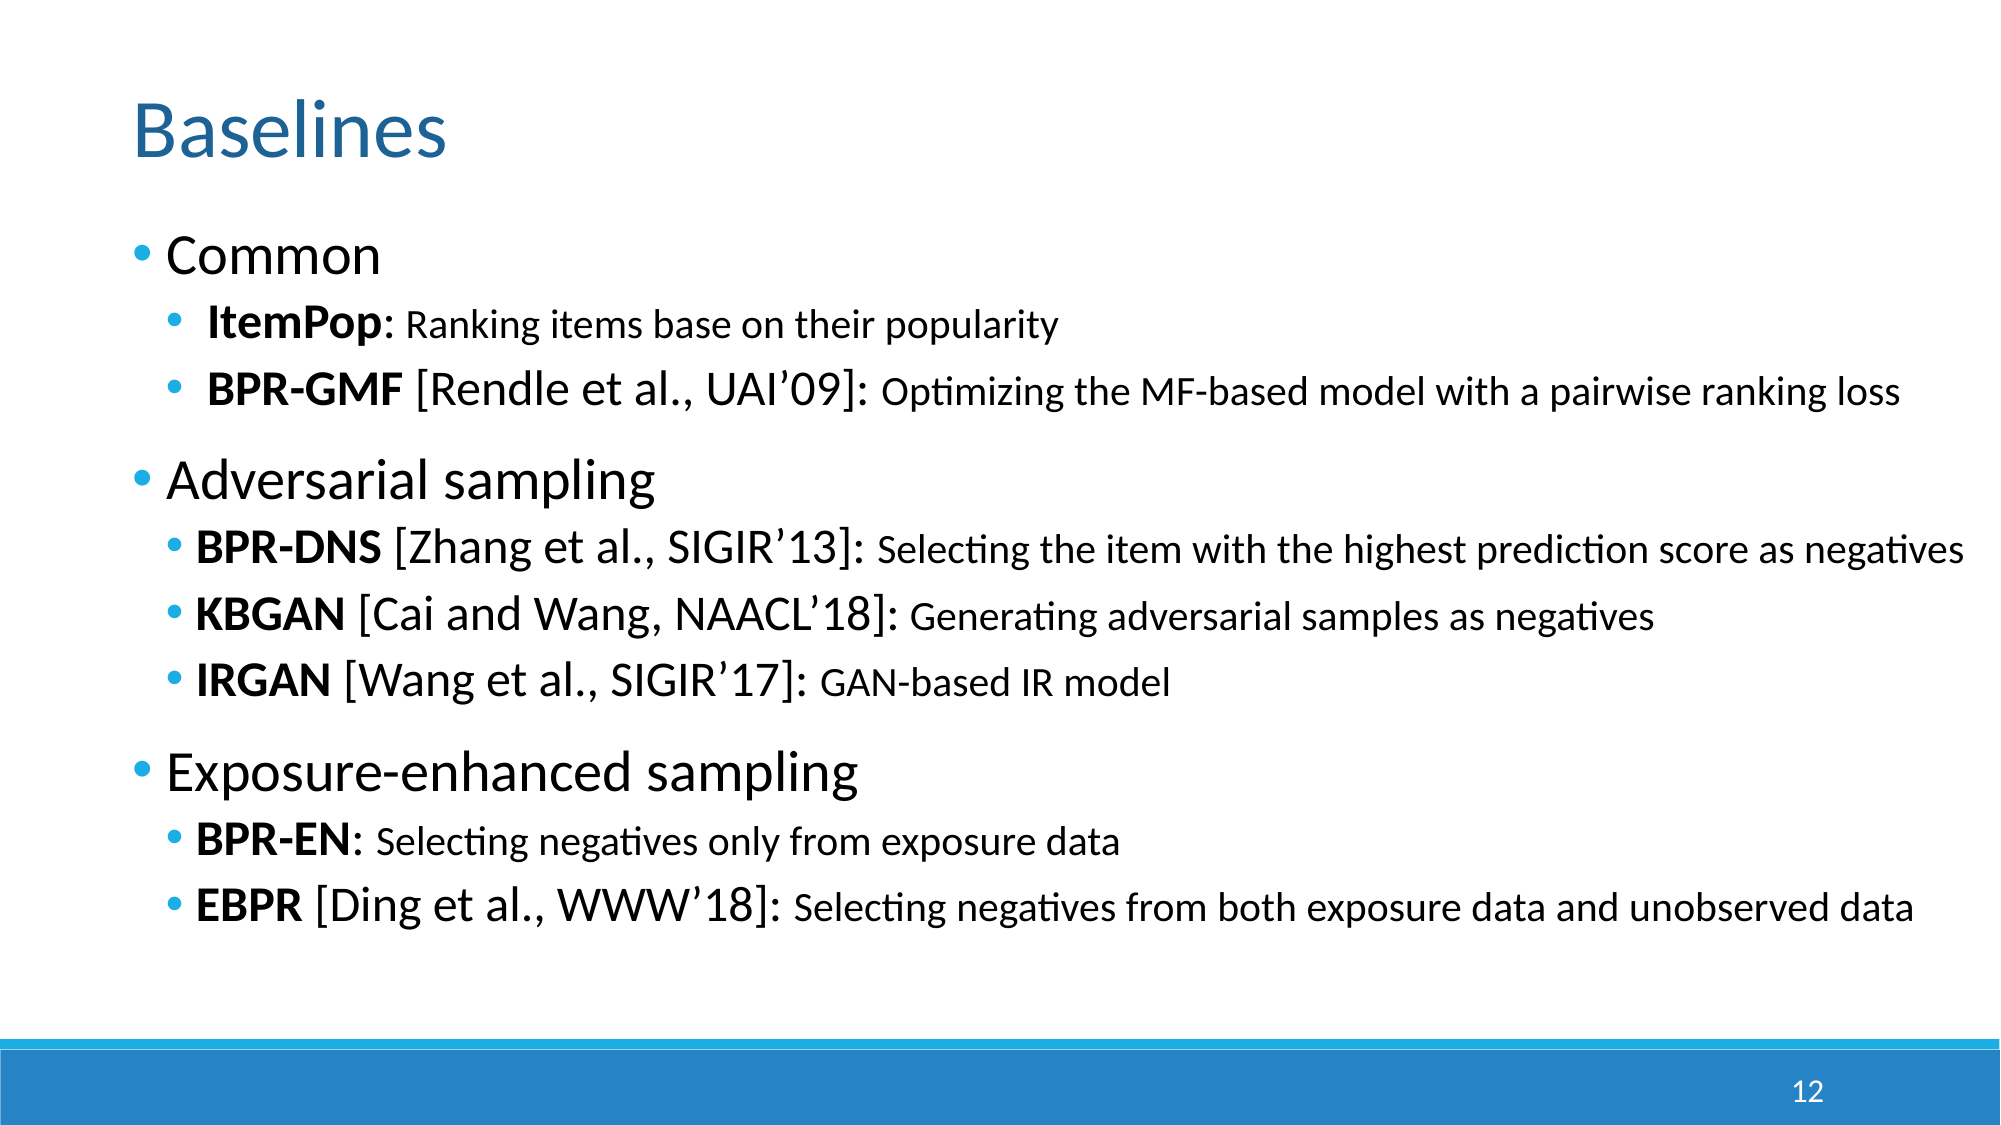

Baselines
 Common
 ItemPop: Ranking items base on their popularity
 BPR-GMF [Rendle et al., UAI’09]: Optimizing the MF-based model with a pairwise ranking loss
 Adversarial sampling
BPR-DNS [Zhang et al., SIGIR’13]: Selecting the item with the highest prediction score as negatives
KBGAN [Cai and Wang, NAACL’18]: Generating adversarial samples as negatives
IRGAN [Wang et al., SIGIR’17]: GAN-based IR model
 Exposure-enhanced sampling
BPR-EN: Selecting negatives only from exposure data
EBPR [Ding et al., WWW’18]: Selecting negatives from both exposure data and unobserved data
12